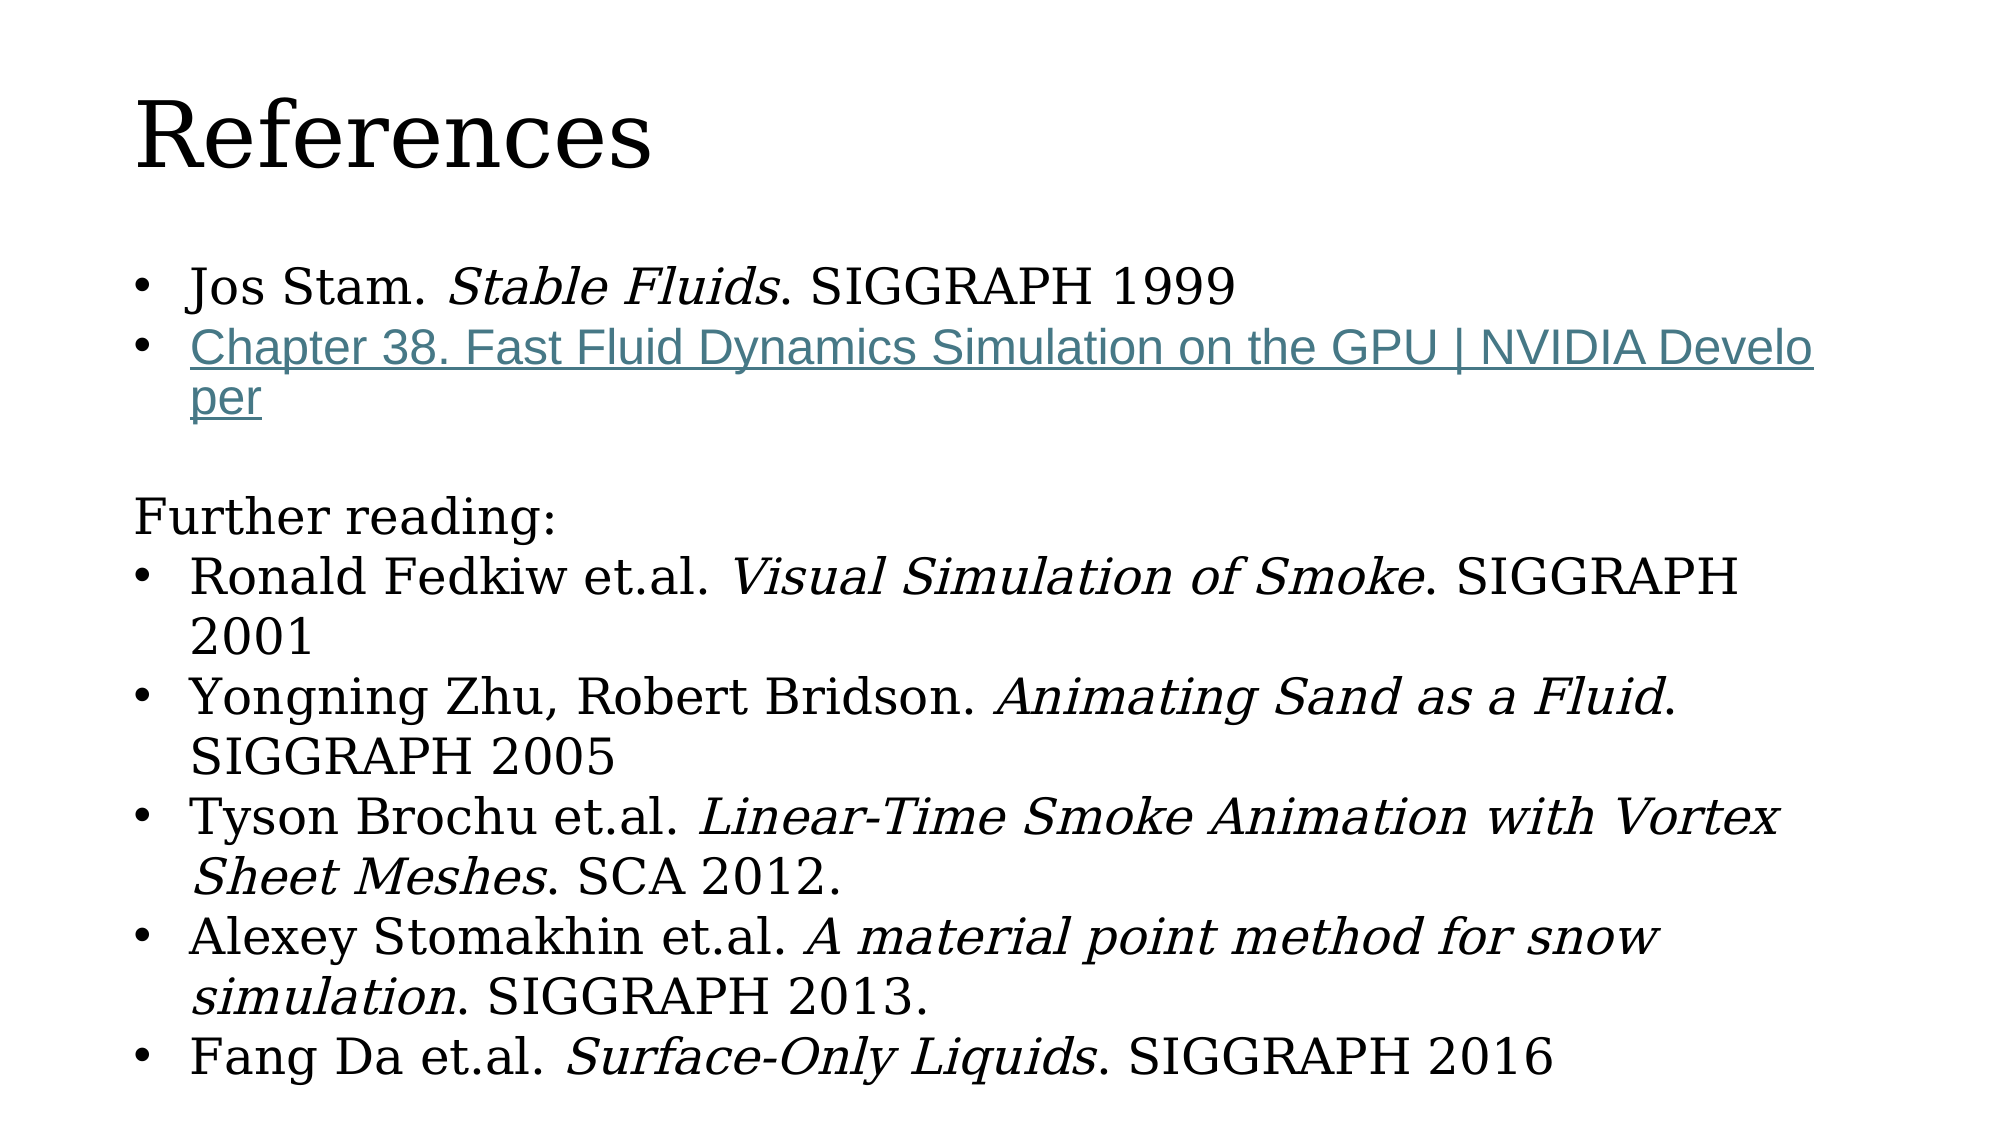

# References
Jos Stam. Stable Fluids. SIGGRAPH 1999
Chapter 38. Fast Fluid Dynamics Simulation on the GPU | NVIDIA Developer

Further reading:
Ronald Fedkiw et.al. Visual Simulation of Smoke. SIGGRAPH 2001
Yongning Zhu, Robert Bridson. Animating Sand as a Fluid. SIGGRAPH 2005
Tyson Brochu et.al. Linear-Time Smoke Animation with Vortex Sheet Meshes. SCA 2012.
Alexey Stomakhin et.al. A material point method for snow simulation. SIGGRAPH 2013.
Fang Da et.al. Surface-Only Liquids. SIGGRAPH 2016